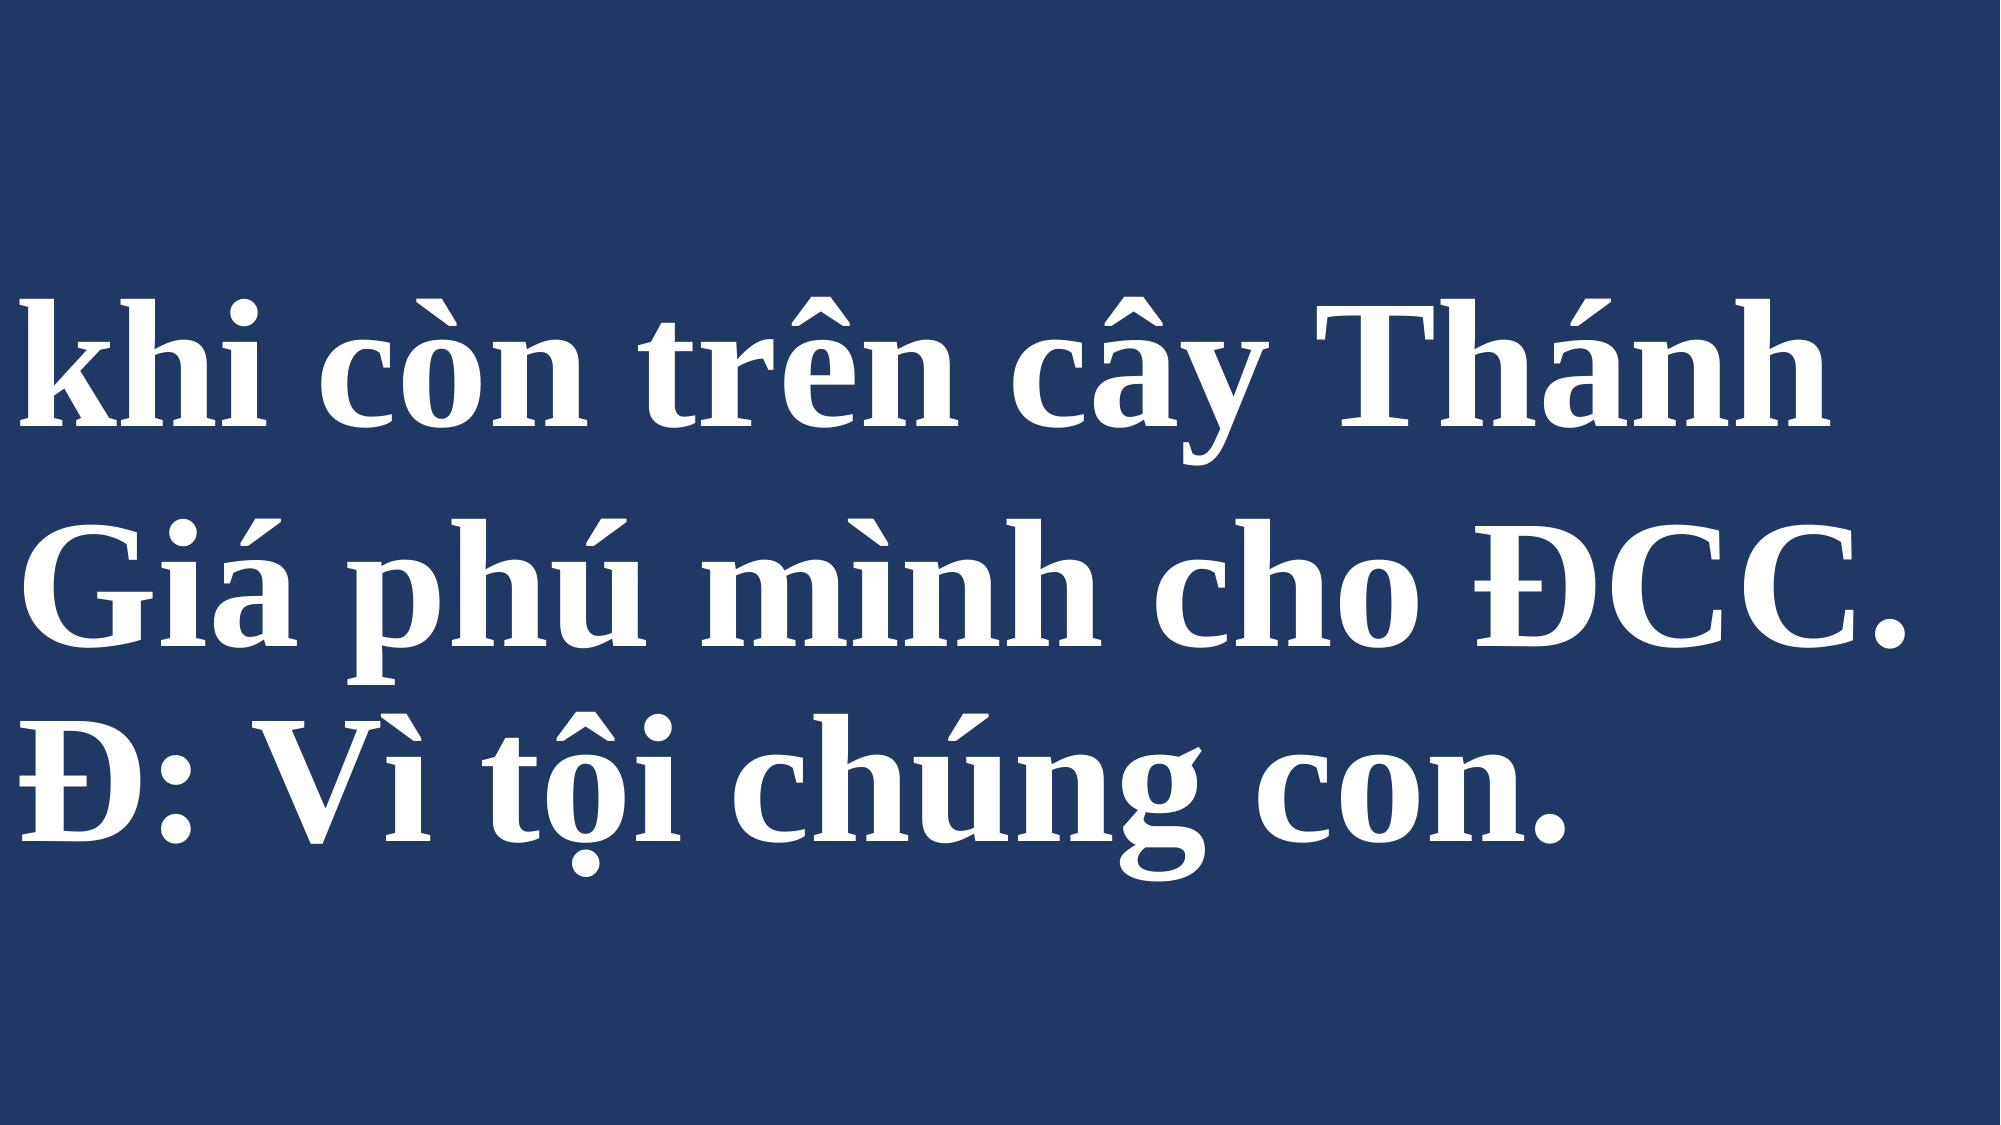

# khi còn trên cây Thánh Giá phú mình cho ĐCC.
Đ: Vì tội chúng con.